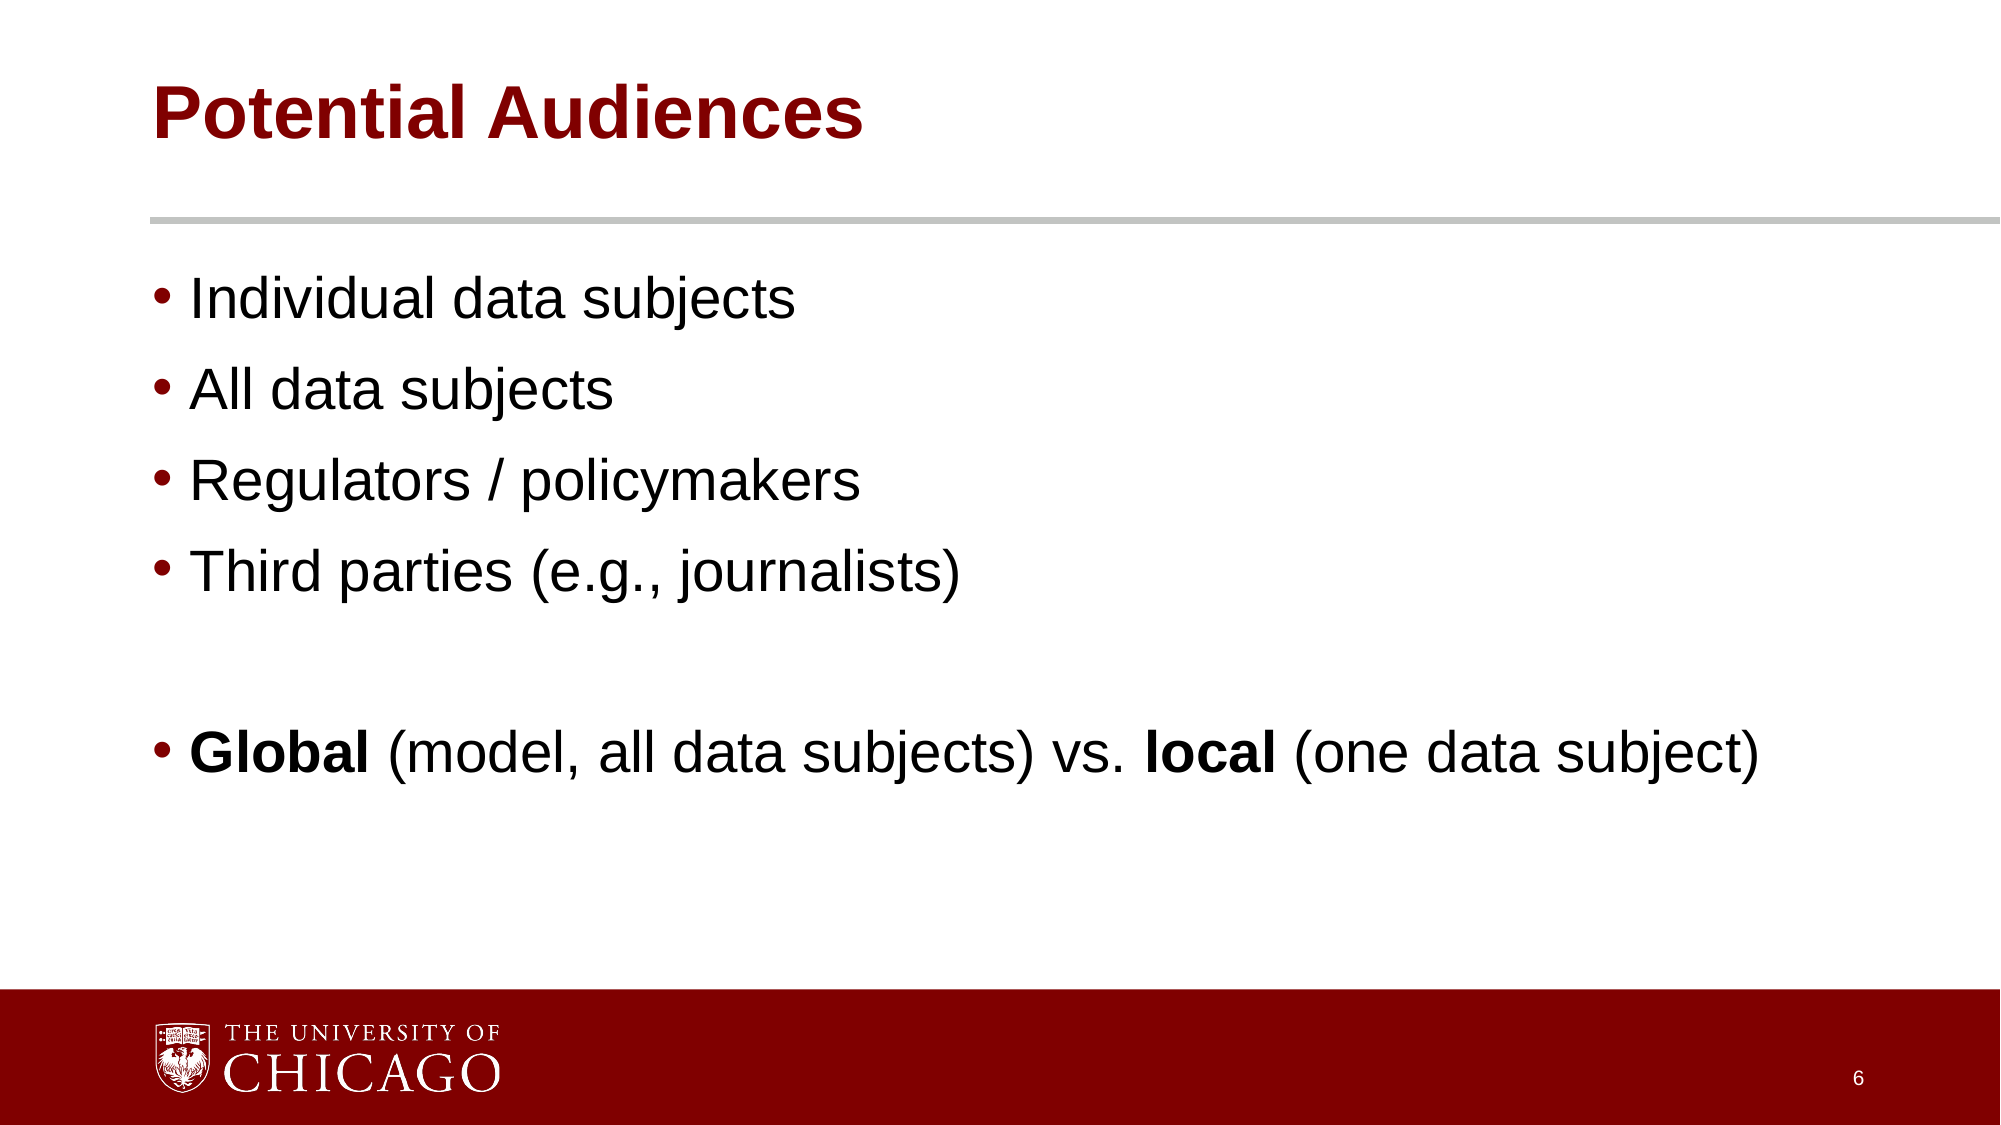

# Potential Audiences
Individual data subjects
All data subjects
Regulators / policymakers
Third parties (e.g., journalists)

Global (model, all data subjects) vs. local (one data subject)

6